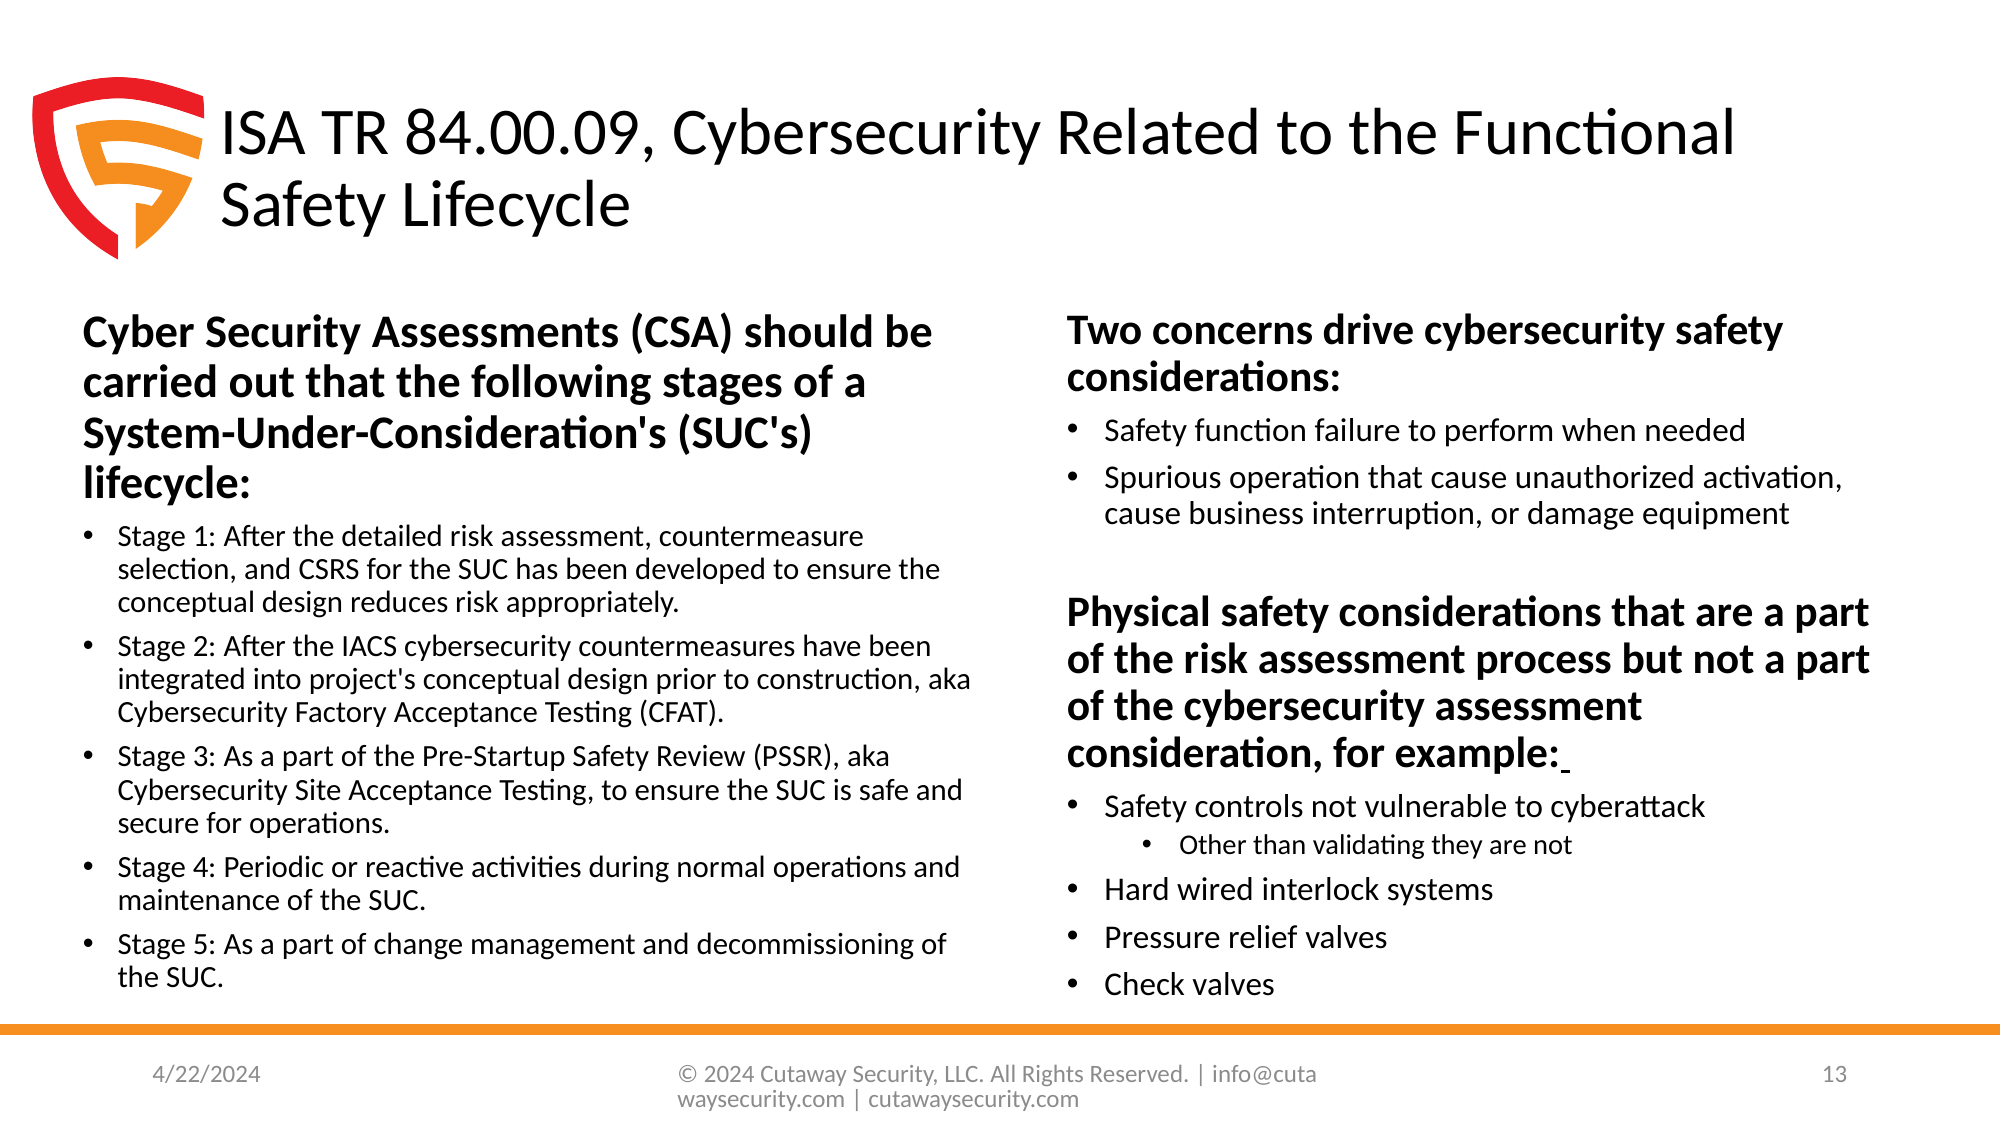

# ISA TR 84.00.09, Cybersecurity Related to the Functional Safety Lifecycle
Cyber Security Assessments (CSA) should be carried out that the following stages of a System-Under-Consideration's (SUC's) lifecycle:
Stage 1: After the detailed risk assessment, countermeasure selection, and CSRS for the SUC has been developed to ensure the conceptual design reduces risk appropriately.
Stage 2: After the IACS cybersecurity countermeasures have been integrated into project's conceptual design prior to construction, aka Cybersecurity Factory Acceptance Testing (CFAT).
Stage 3: As a part of the Pre-Startup Safety Review (PSSR), aka Cybersecurity Site Acceptance Testing, to ensure the SUC is safe and secure for operations.
Stage 4: Periodic or reactive activities during normal operations and maintenance of the SUC.
Stage 5: As a part of change management and decommissioning of the SUC.
Two concerns drive cybersecurity safety considerations:
Safety function failure to perform when needed
Spurious operation that cause unauthorized activation, cause business interruption, or damage equipment

Physical safety considerations that are a part of the risk assessment process but not a part of the cybersecurity assessment consideration, for example:
Safety controls not vulnerable to cyberattack
Other than validating they are not
Hard wired interlock systems
Pressure relief valves
Check valves
4/22/2024
© 2024 Cutaway Security, LLC. All Rights Reserved. | info@cutawaysecurity.com | cutawaysecurity.com
13